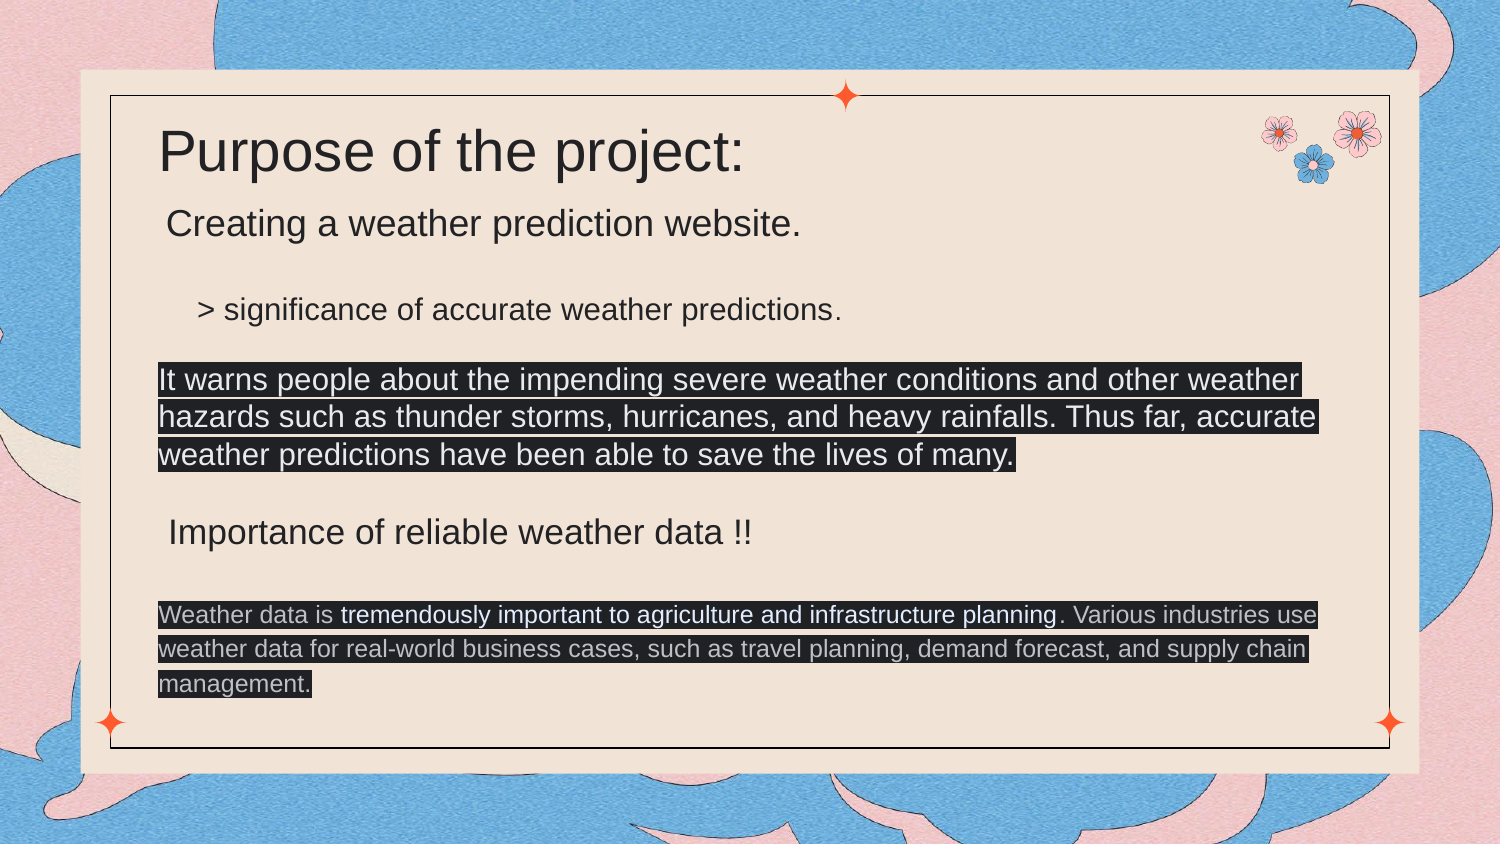

# Purpose of the project:

 Creating a weather prediction website.

     > significance of accurate weather predictions.

It warns people about the impending severe weather conditions and other weather hazards such as thunder storms, hurricanes, and heavy rainfalls. Thus far, accurate weather predictions have been able to save the lives of many.

 Importance of reliable weather data !!

Weather data is tremendously important to agriculture and infrastructure planning. Various industries use weather data for real-world business cases, such as travel planning, demand forecast, and supply chain management.